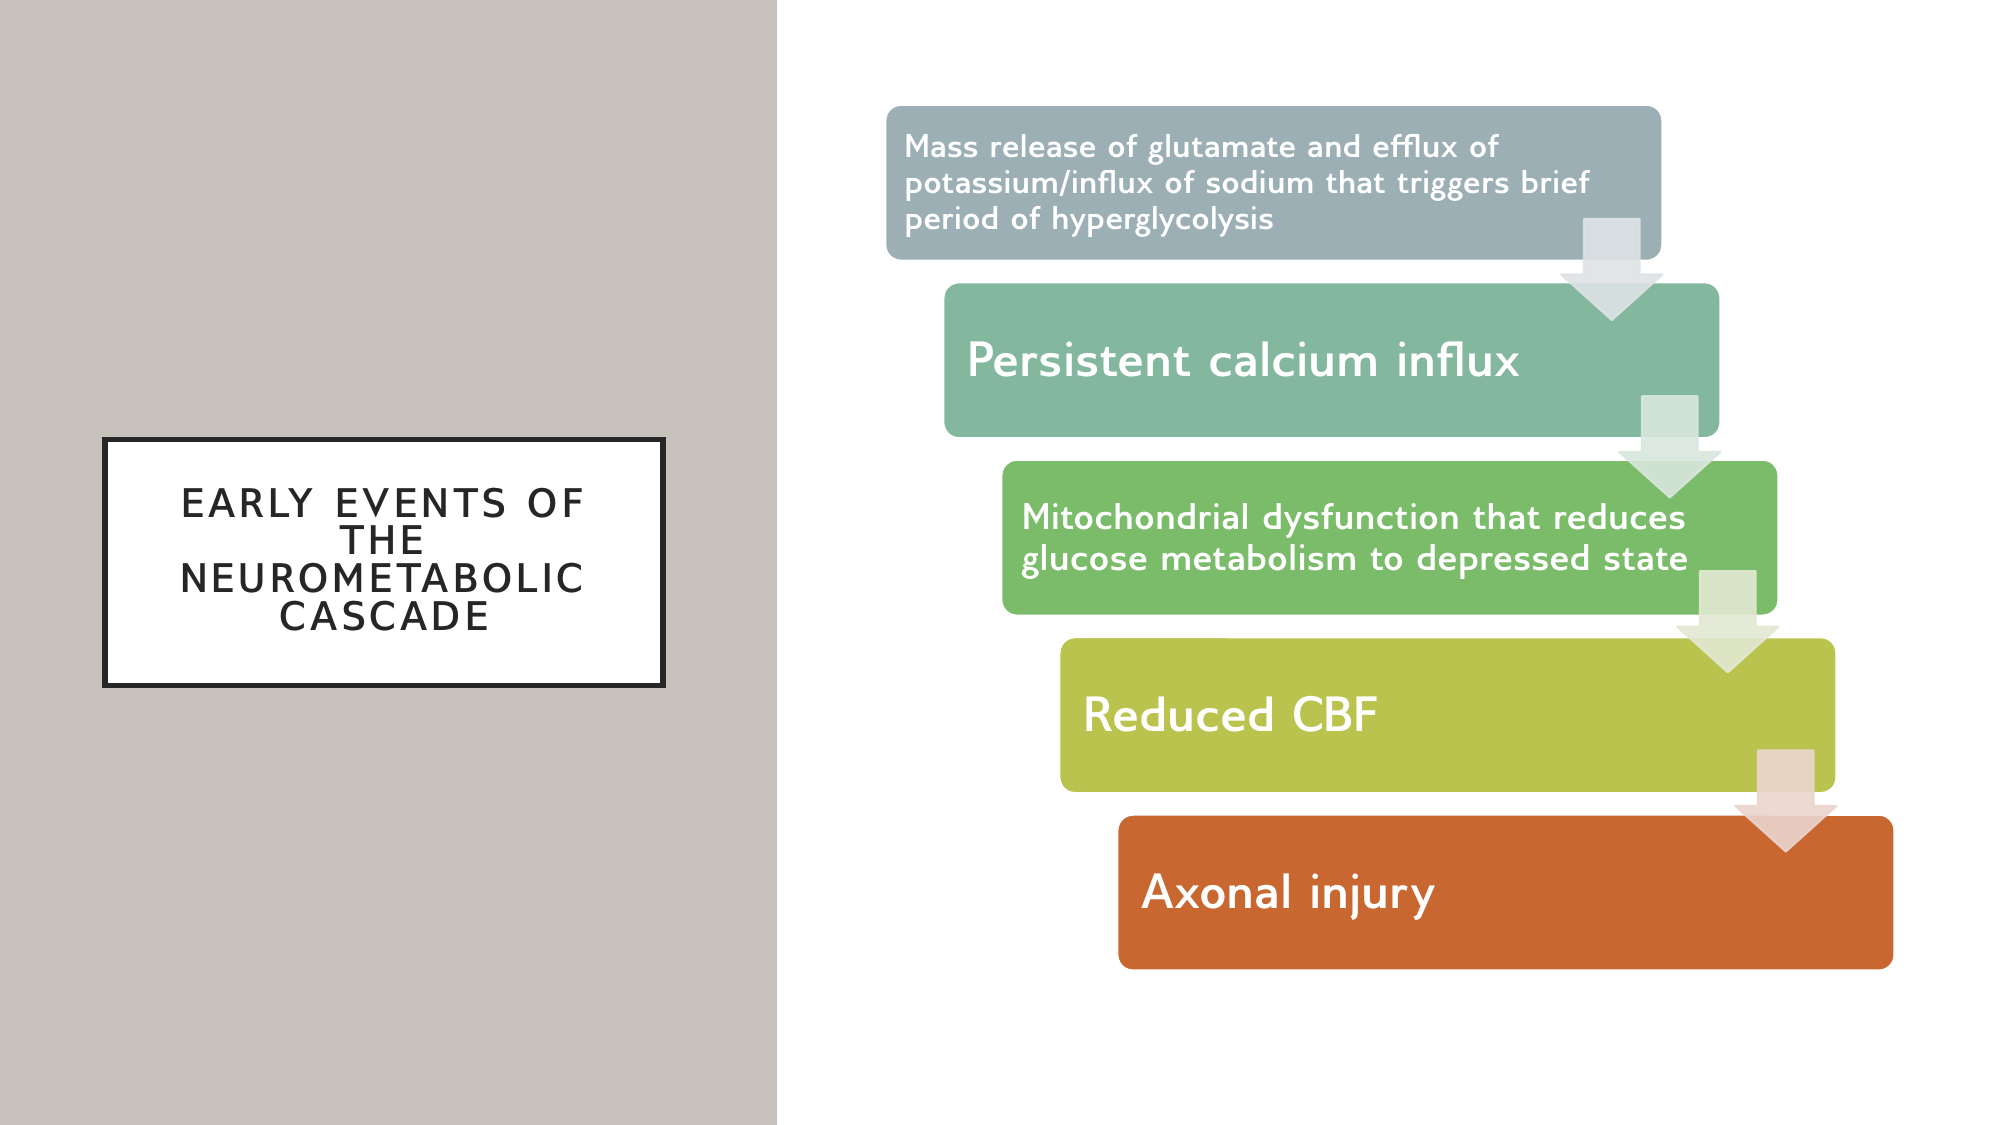

Mass release of glutamate and efflux of potassium/influx of sodium that triggers brief period of hyperglycolysis
Persistent calcium influx
Mitochondrial dysfunction that reduces glucose metabolism to depressed state
Reduced CBF
Axonal injury

# Early events of the neurometabolic Cascade